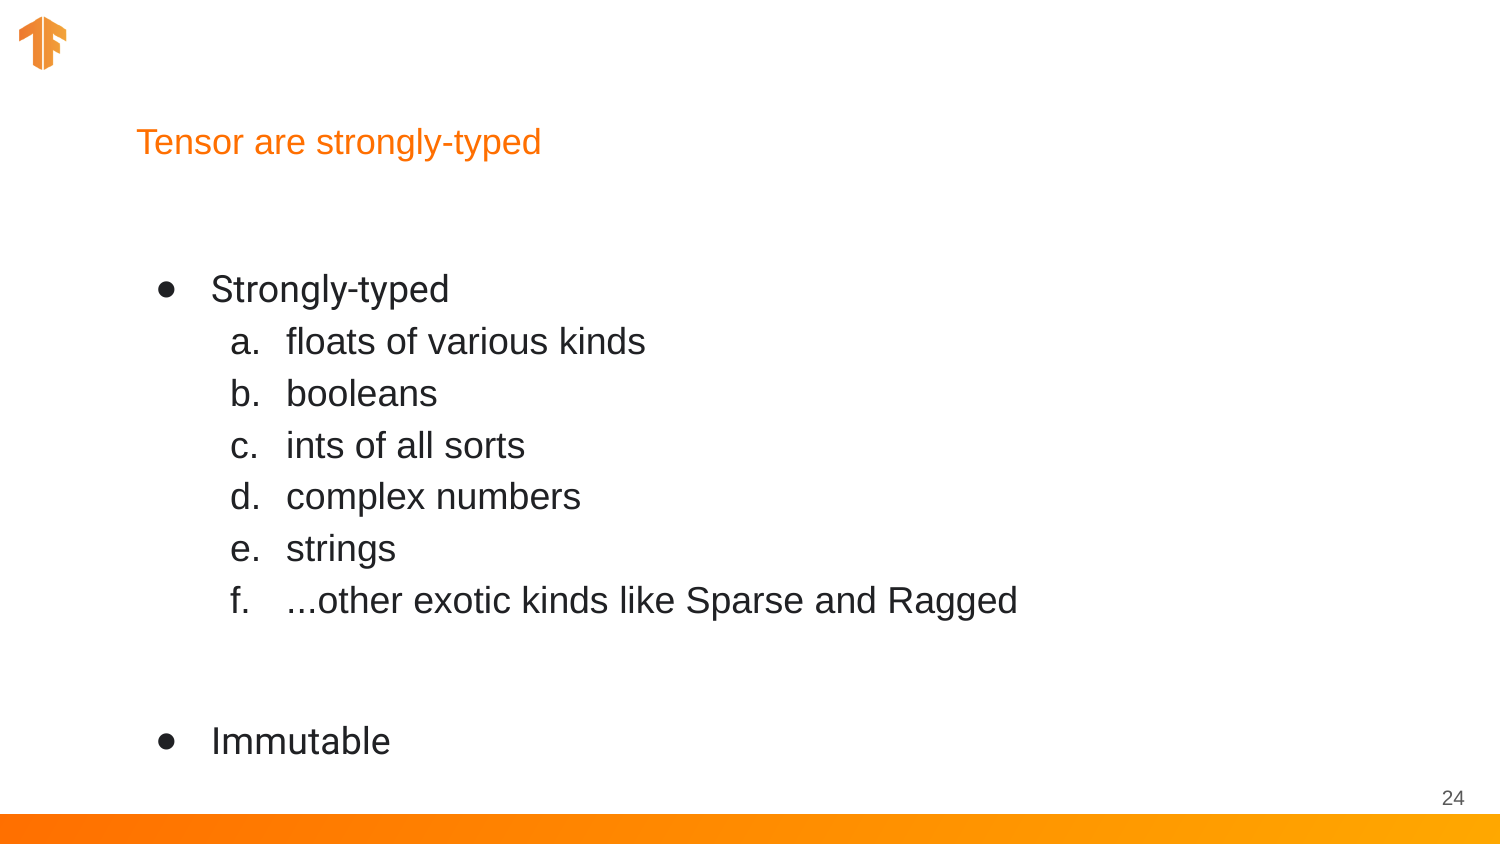

# Tensor are strongly-typed
Strongly-typed
floats of various kinds
booleans
ints of all sorts
complex numbers
strings
...other exotic kinds like Sparse and Ragged

Immutable

24